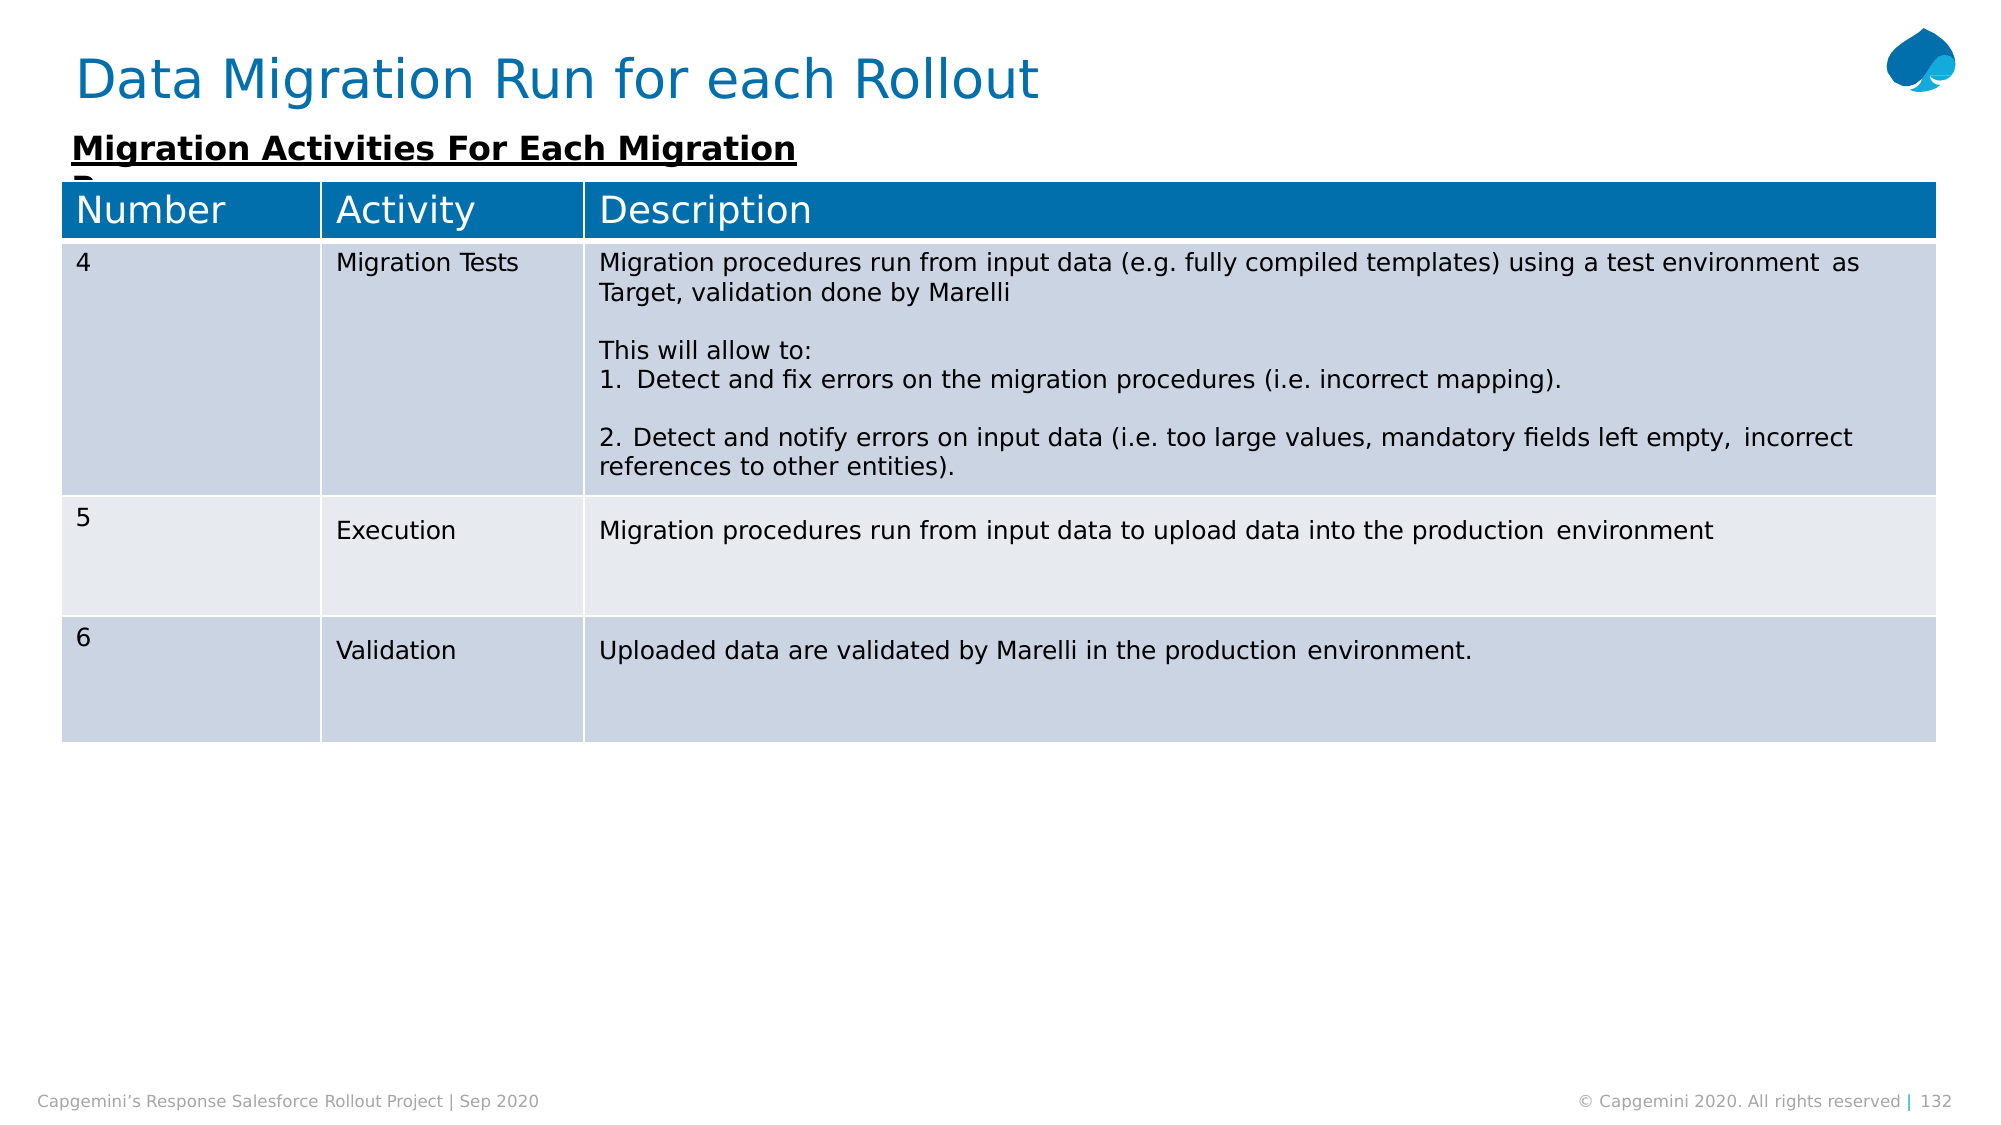

# Data Migration Run for each Rollout
Migration Activities For Each Migration Run
| Number | Activity | Description |
| --- | --- | --- |
| 4 | Migration Tests | Migration procedures run from input data (e.g. fully compiled templates) using a test environment as Target, validation done by Marelli This will allow to: Detect and fix errors on the migration procedures (i.e. incorrect mapping). Detect and notify errors on input data (i.e. too large values, mandatory fields left empty, incorrect references to other entities). |
| 5 | Execution | Migration procedures run from input data to upload data into the production environment |
| 6 | Validation | Uploaded data are validated by Marelli in the production environment. |
Capgemini’s Response Salesforce Rollout Project | Sep 2020
© Capgemini 2020. All rights reserved | 132